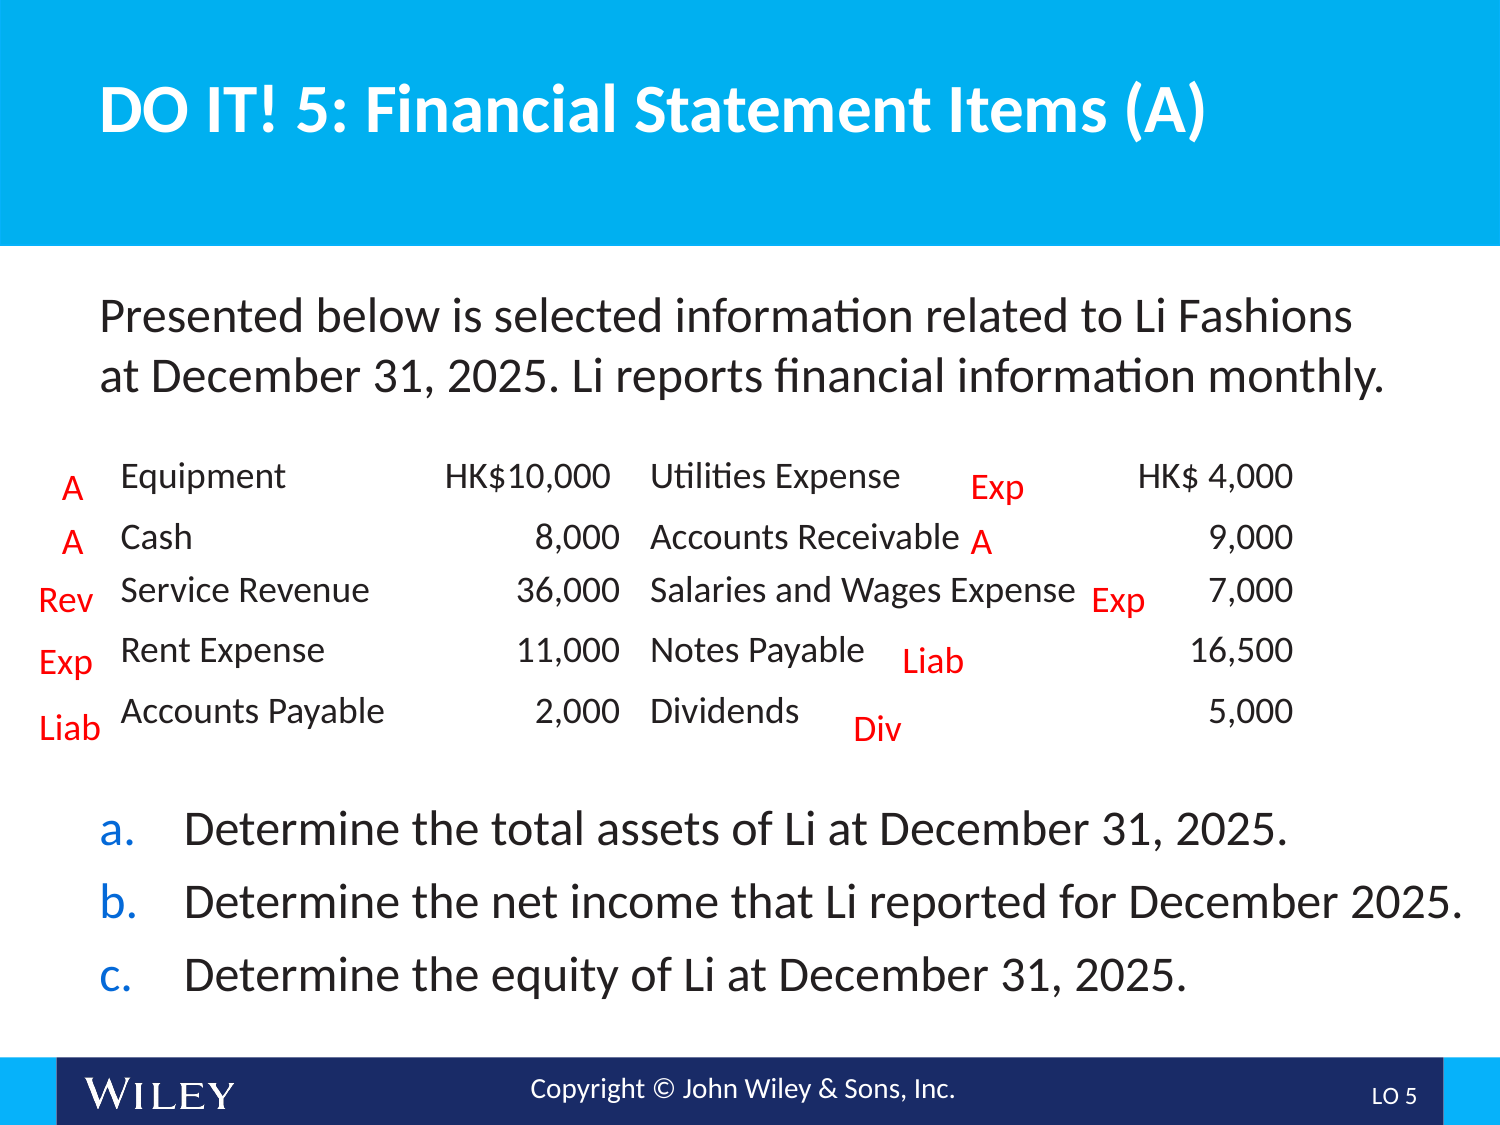

# DO IT! 5: Financial Statement Items (A)
Presented below is selected information related to Li Fashions at December 31, 2025. Li reports financial information monthly.
| Equipment | HK$10,000 | Utilities Expense | HK$ 4,000 |
| --- | --- | --- | --- |
| Cash | 8,000 | Accounts Receivable | 9,000 |
| Service Revenue | 36,000 | Salaries and Wages Expense | 7,000 |
| Rent Expense | 11,000 | Notes Payable | 16,500 |
| Accounts Payable | 2,000 | Dividends | 5,000 |
Exp
A
A
A
Exp
Rev
Liab
Exp
Liab
Div
Determine the total assets of Li at December 31, 2025.
Determine the net income that Li reported for December 2025.
Determine the equity of Li at December 31, 2025.
L O 5